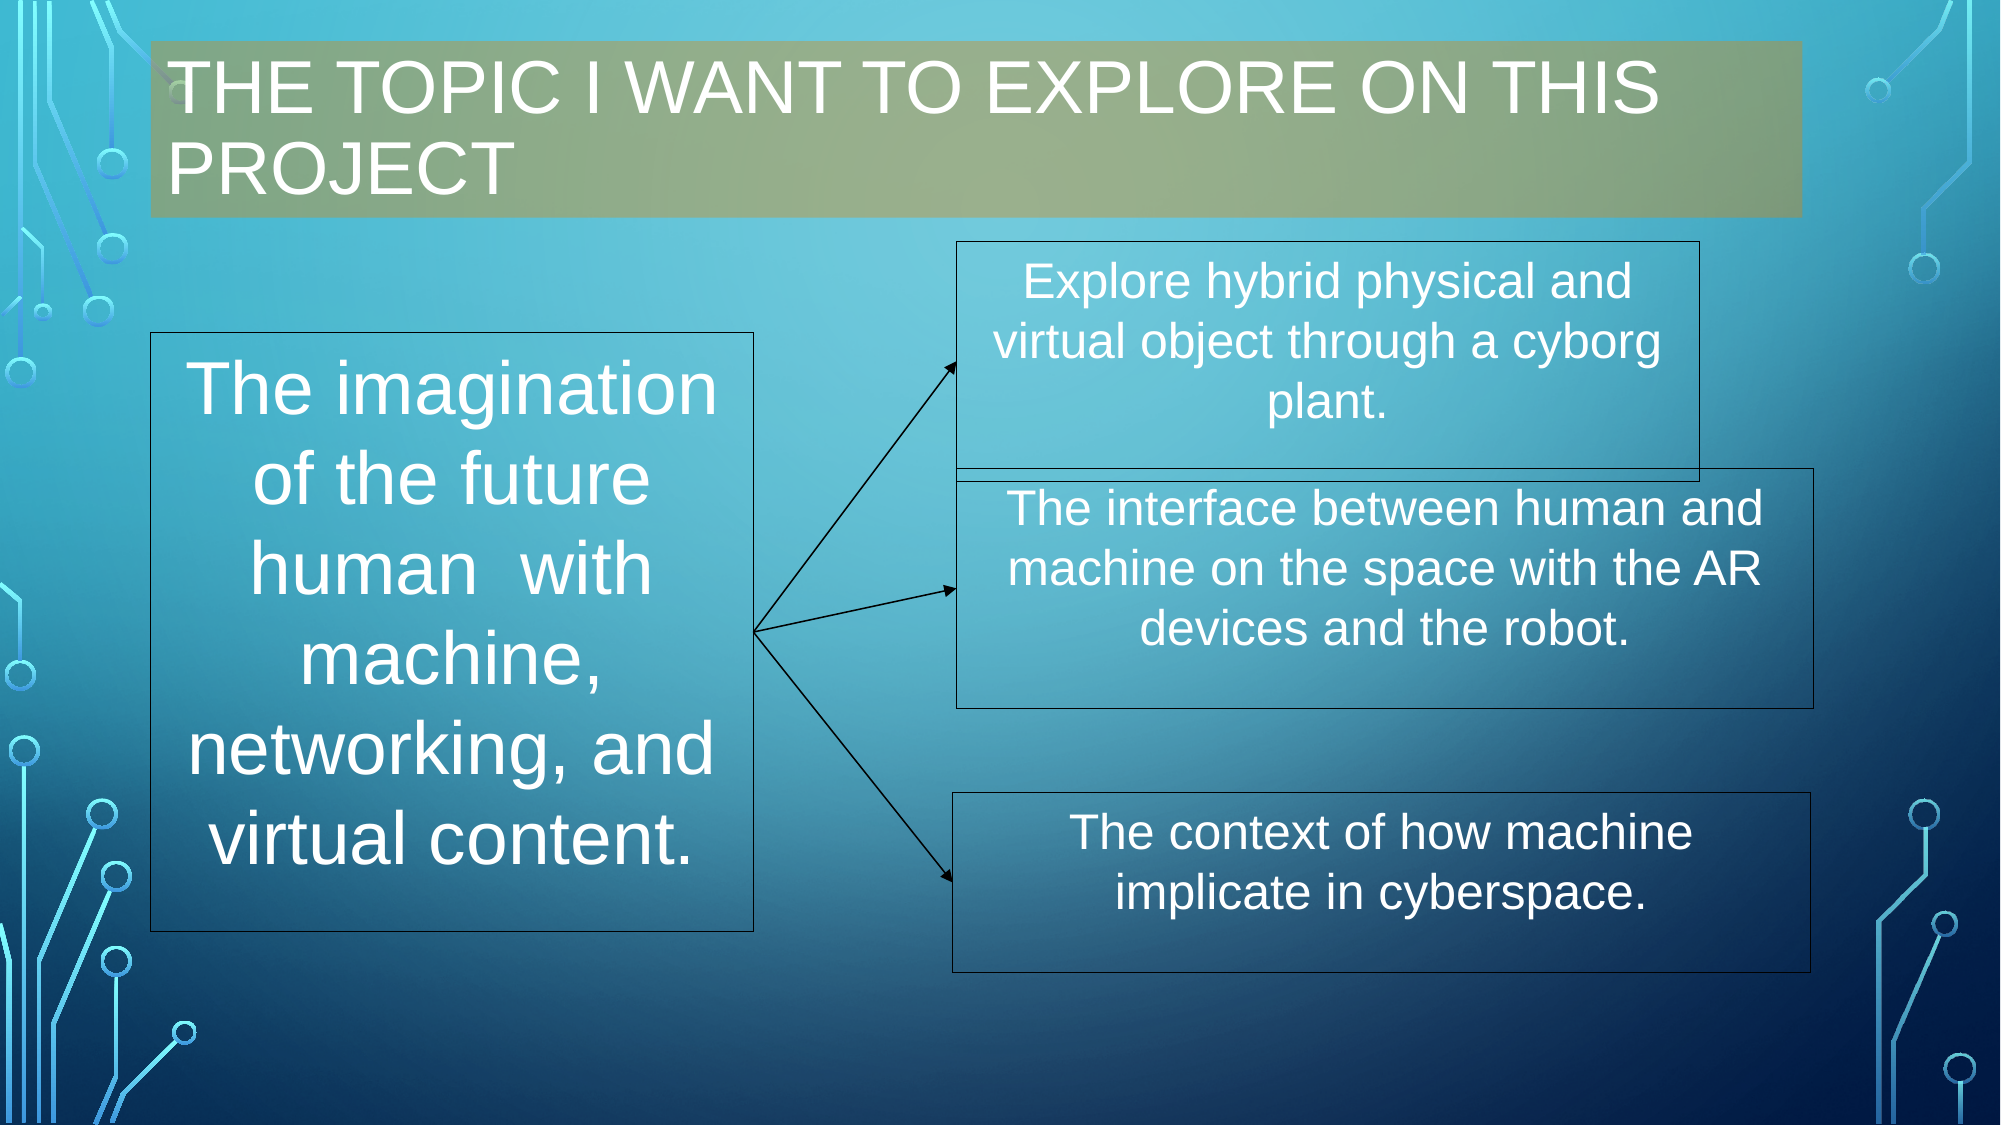

# The Topic I Want To Explore On This Project
Explore hybrid physical and virtual object through a cyborg plant.

The imagination of the future human  with machine, networking, and virtual content.

The interface between human and machine on the space with the AR devices and the robot.

The context of how machine implicate in cyberspace.